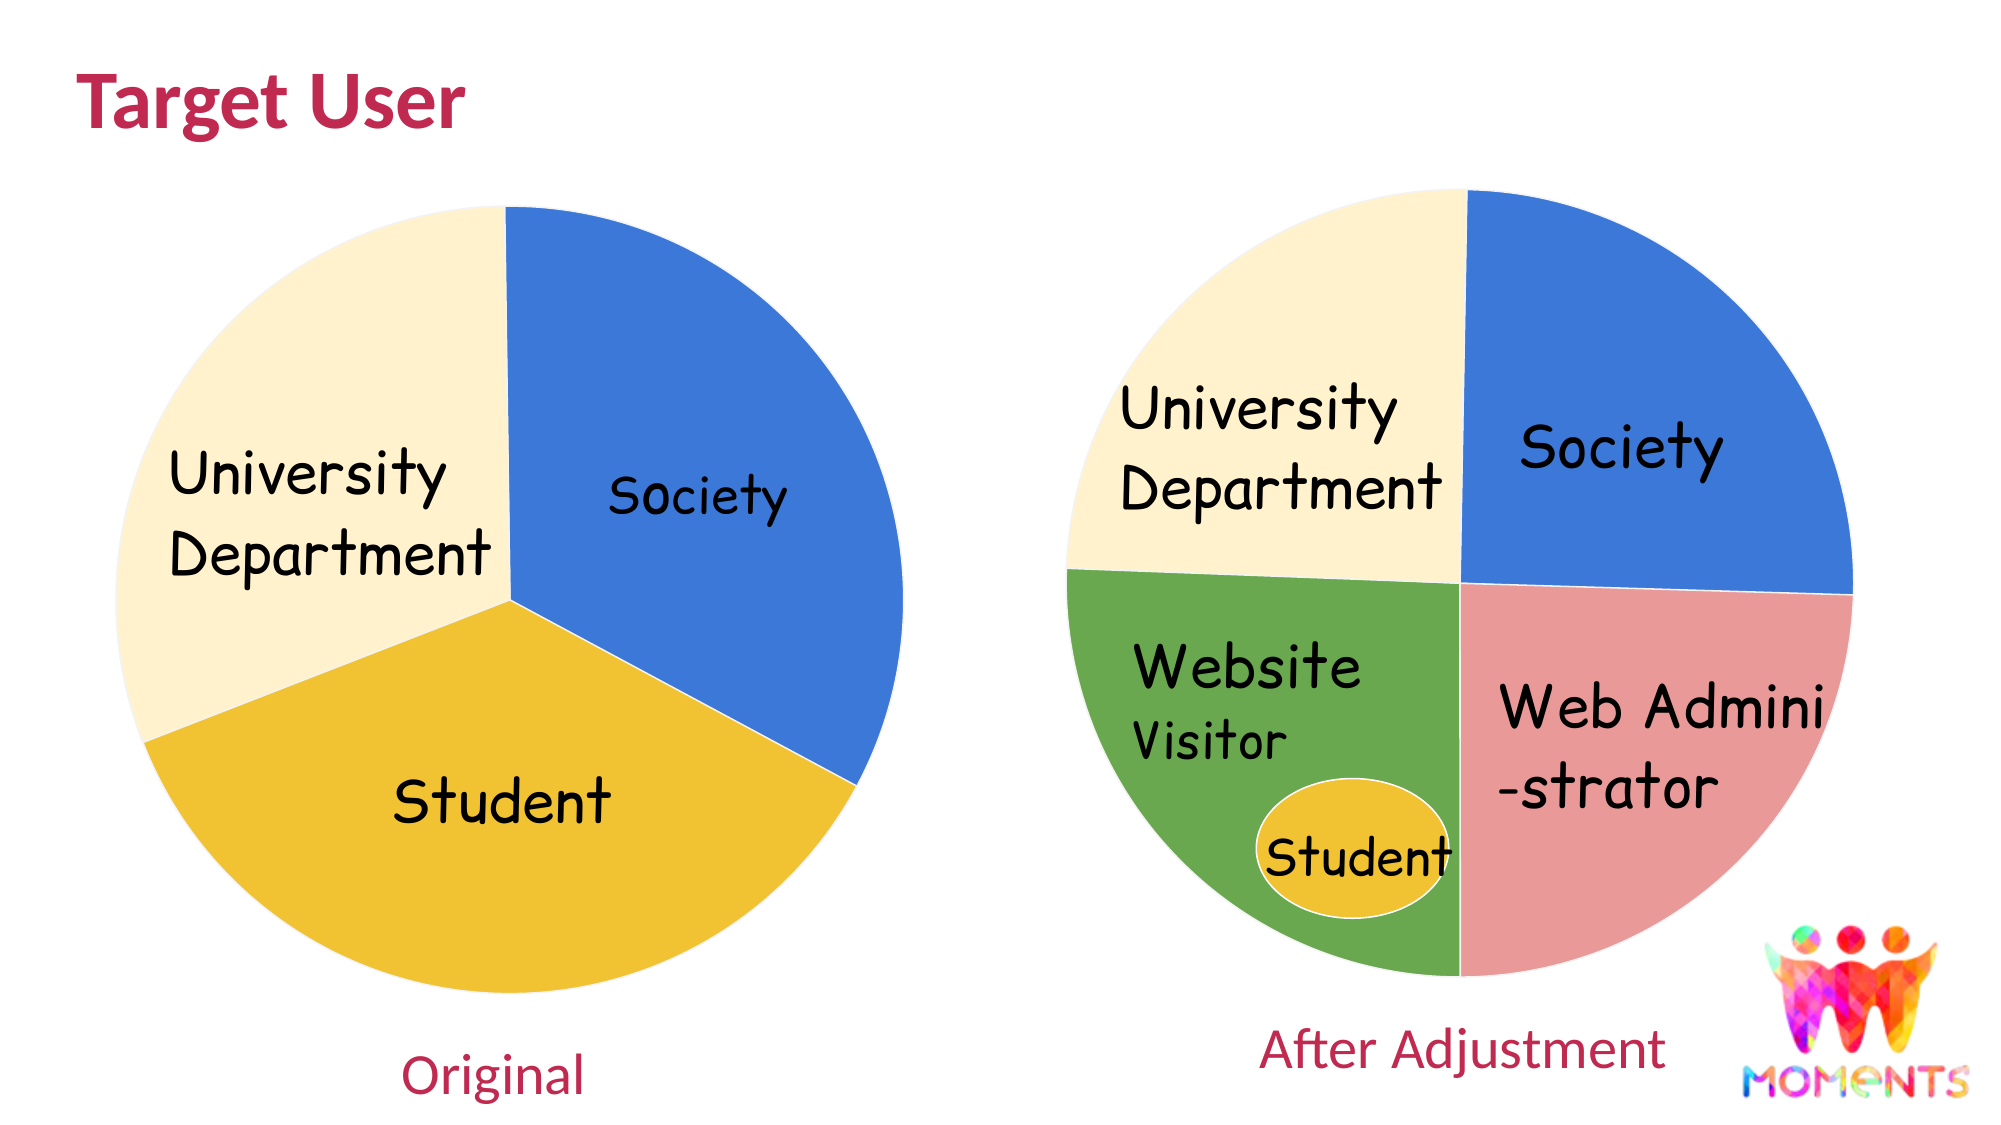

# Target User

University
Department
Society
University
Department
Society
Website Visitor
Web Admini
-strator
Student

Student
After Adjustment
Original